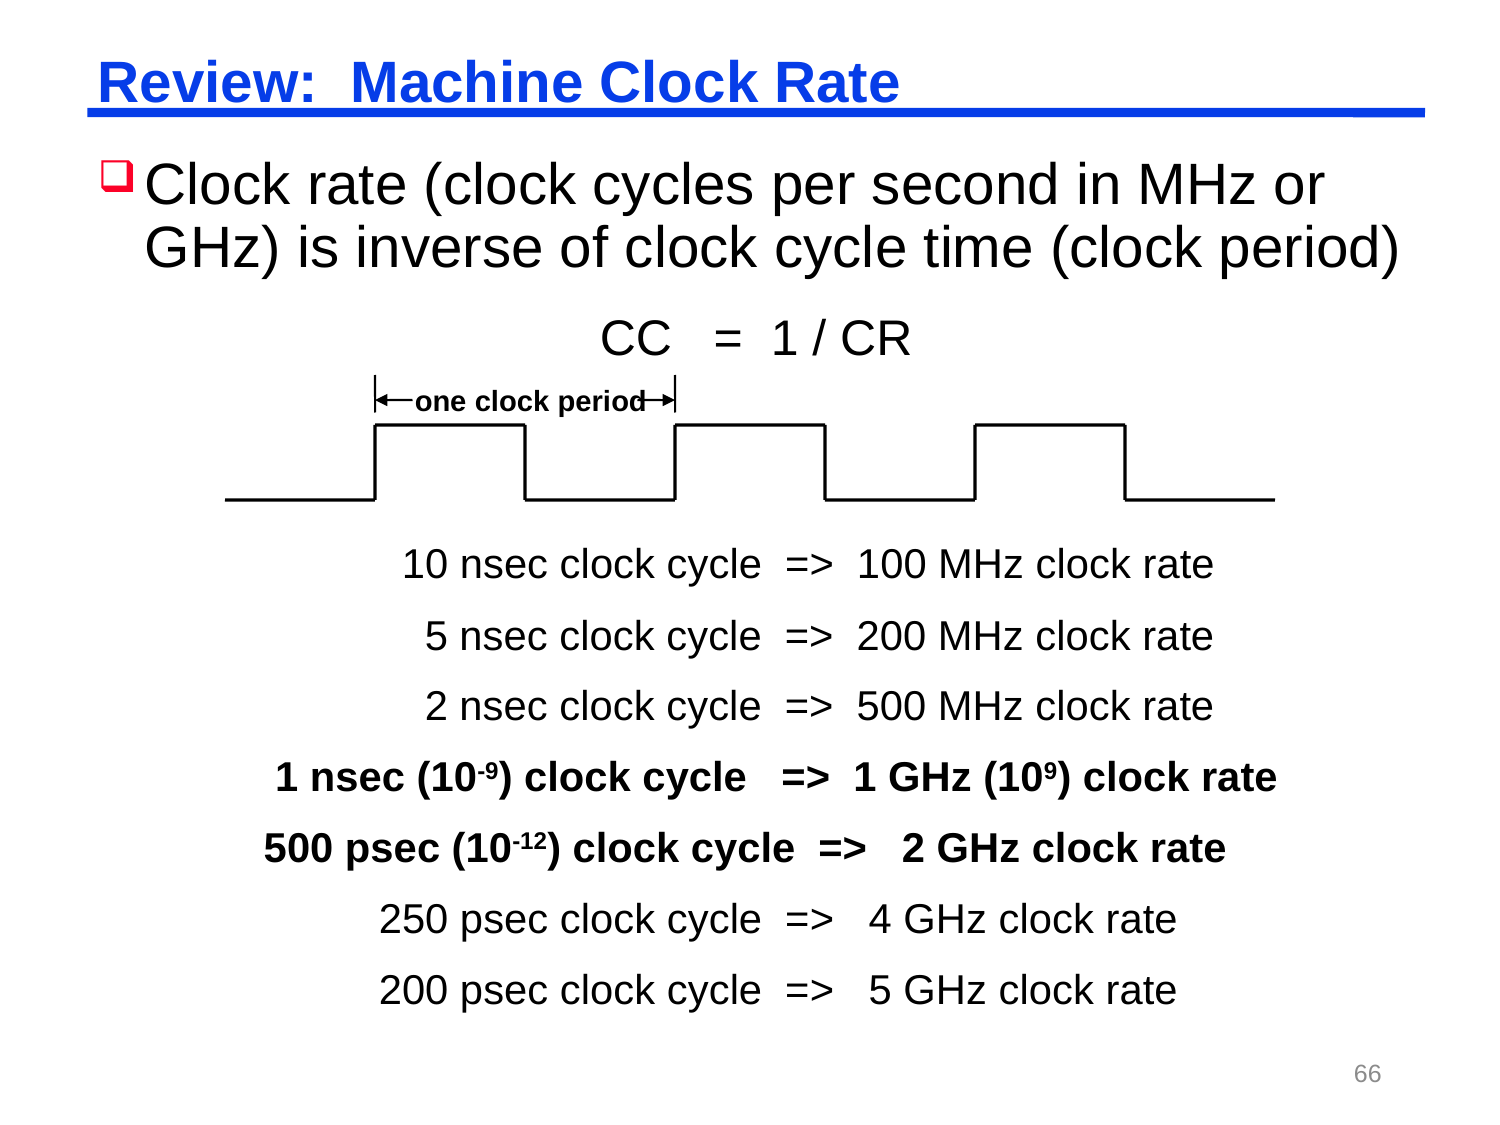

# Review:  Machine Clock Rate
Clock rate (clock cycles per second in MHz or GHz) is inverse of clock cycle time (clock period)
CC   =  1 / CR

one clock period

             10 nsec clock cycle  =>  100 MHz clock rate
               5 nsec clock cycle  =>  200 MHz clock rate
               2 nsec clock cycle  =>  500 MHz clock rate
  1 nsec (10-9) clock cycle   =>  1 GHz (109) clock rate
 500 psec (10-12) clock cycle  =>   2 GHz clock rate
           250 psec clock cycle  =>   4 GHz clock rate
           200 psec clock cycle  =>   5 GHz clock rate
66